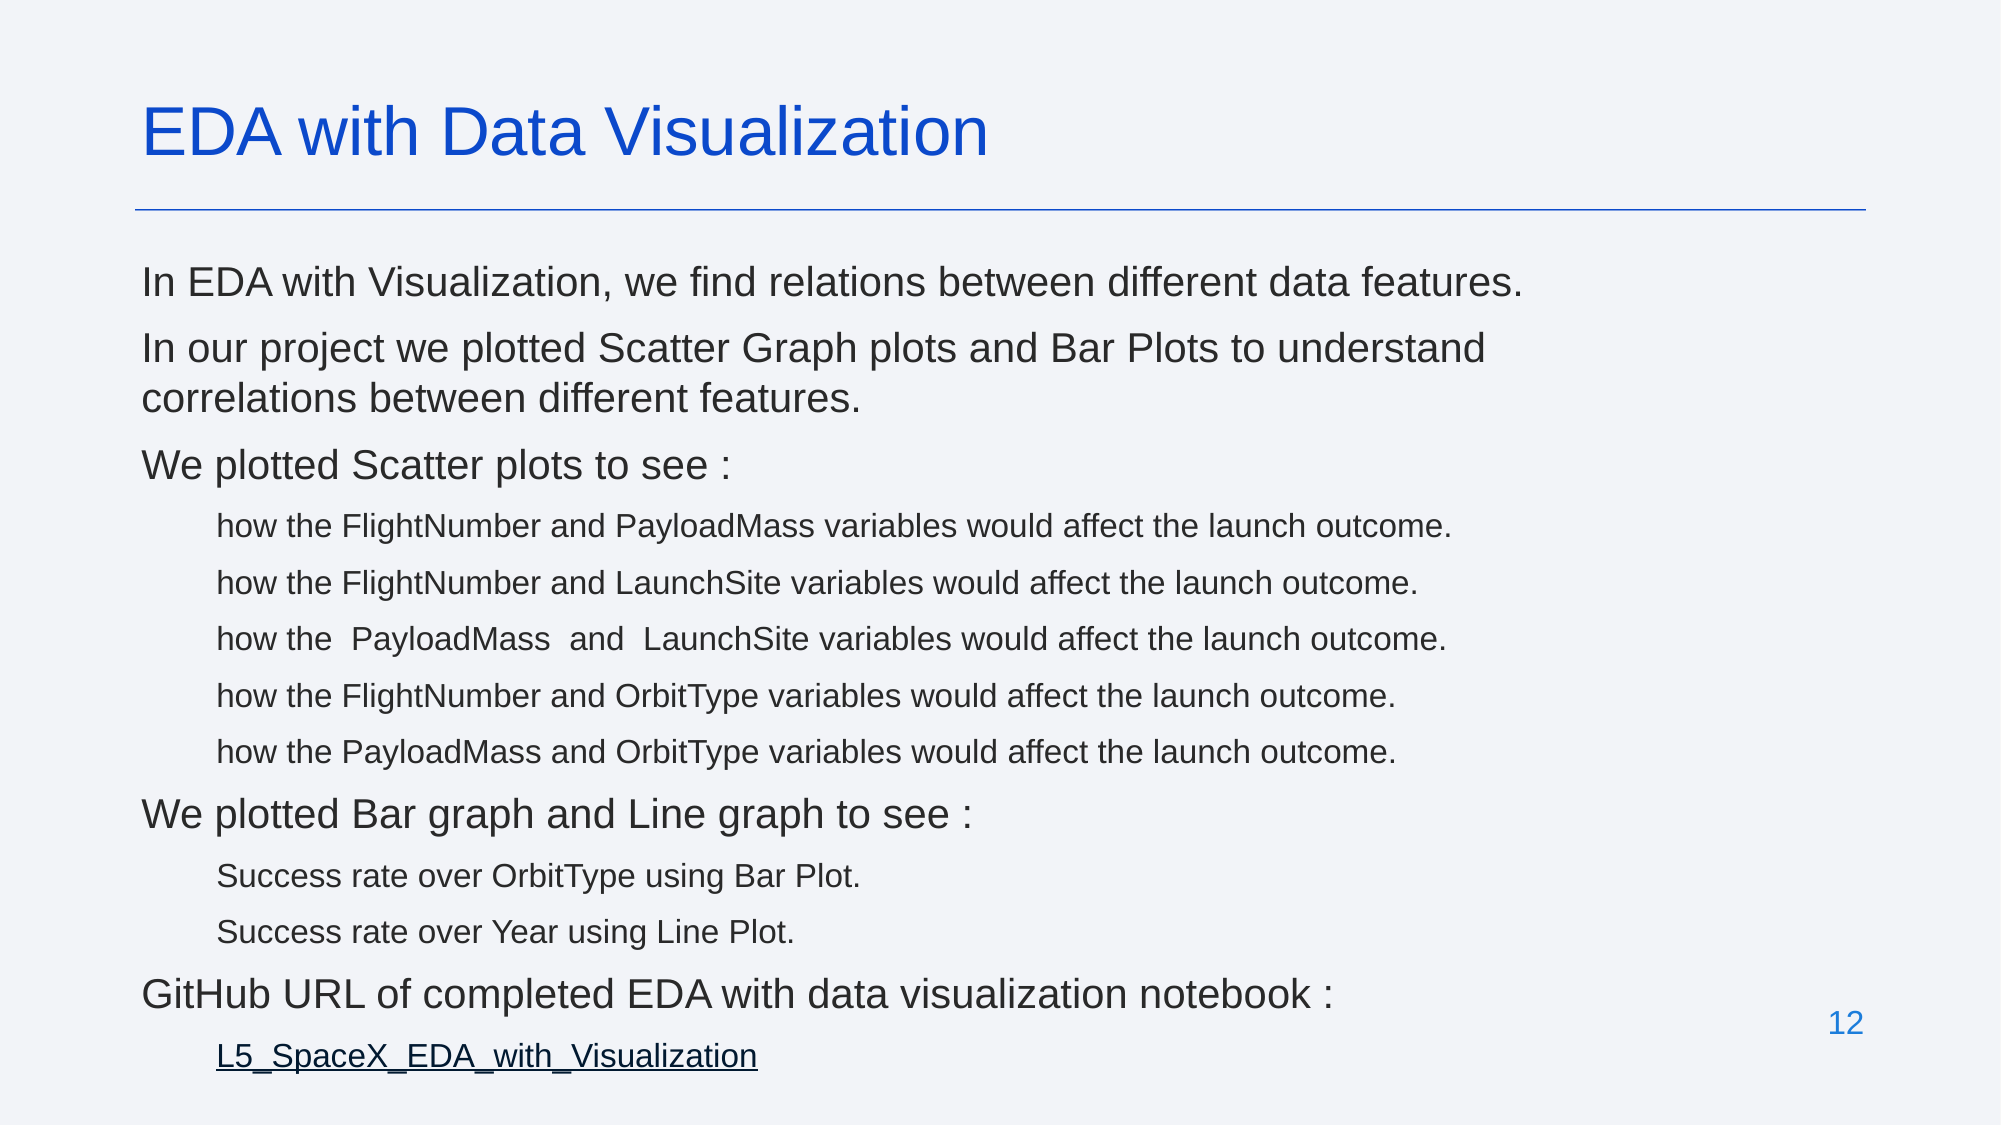

EDA with Data Visualization
In EDA with Visualization, we find relations between different data features.
In our project we plotted Scatter Graph plots and Bar Plots to understand correlations between different features.
We plotted Scatter plots to see :
how the FlightNumber and PayloadMass variables would affect the launch outcome.
how the FlightNumber and LaunchSite variables would affect the launch outcome.
how the  PayloadMass  and  LaunchSite variables would affect the launch outcome.
how the FlightNumber and OrbitType variables would affect the launch outcome.
how the PayloadMass and OrbitType variables would affect the launch outcome.
We plotted Bar graph and Line graph to see :
Success rate over OrbitType using Bar Plot.
Success rate over Year using Line Plot.
GitHub URL of completed EDA with data visualization notebook :
L5_SpaceX_EDA_with_Visualization
12